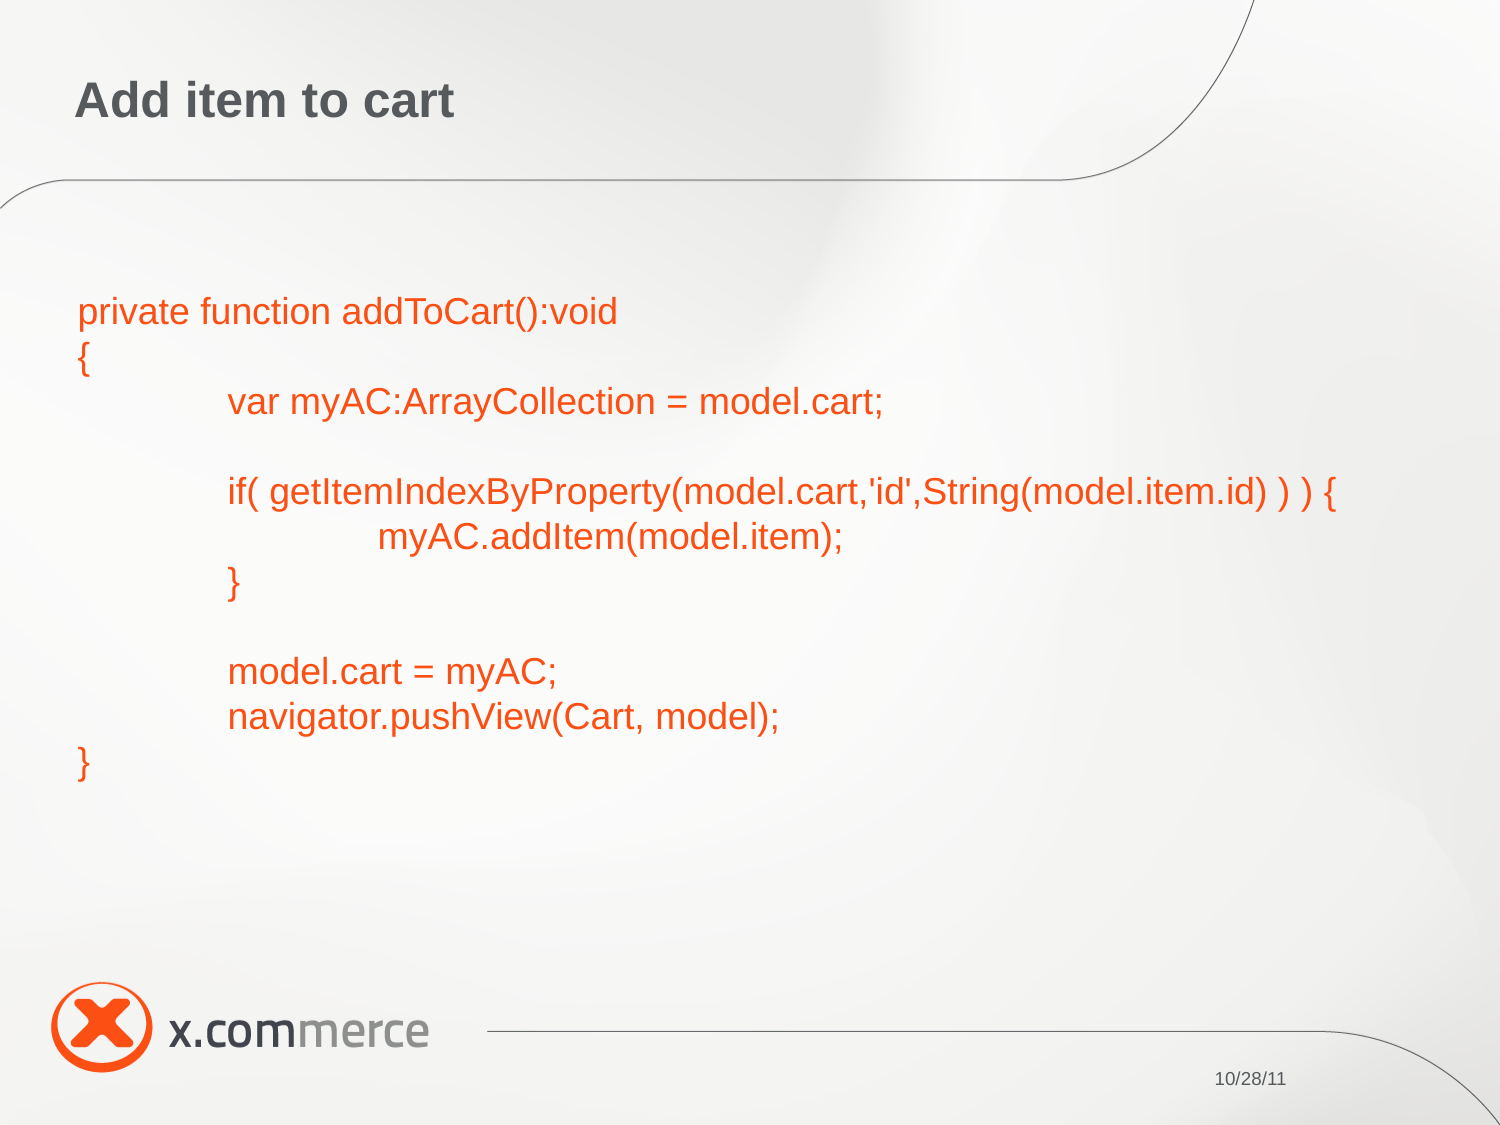

# Add item to cart
private function addToCart():void
{
	var myAC:ArrayCollection = model.cart;

	if( getItemIndexByProperty(model.cart,'id',String(model.item.id) ) ) {
		myAC.addItem(model.item);
	}

	model.cart = myAC;
	navigator.pushView(Cart, model);
}
10/28/11